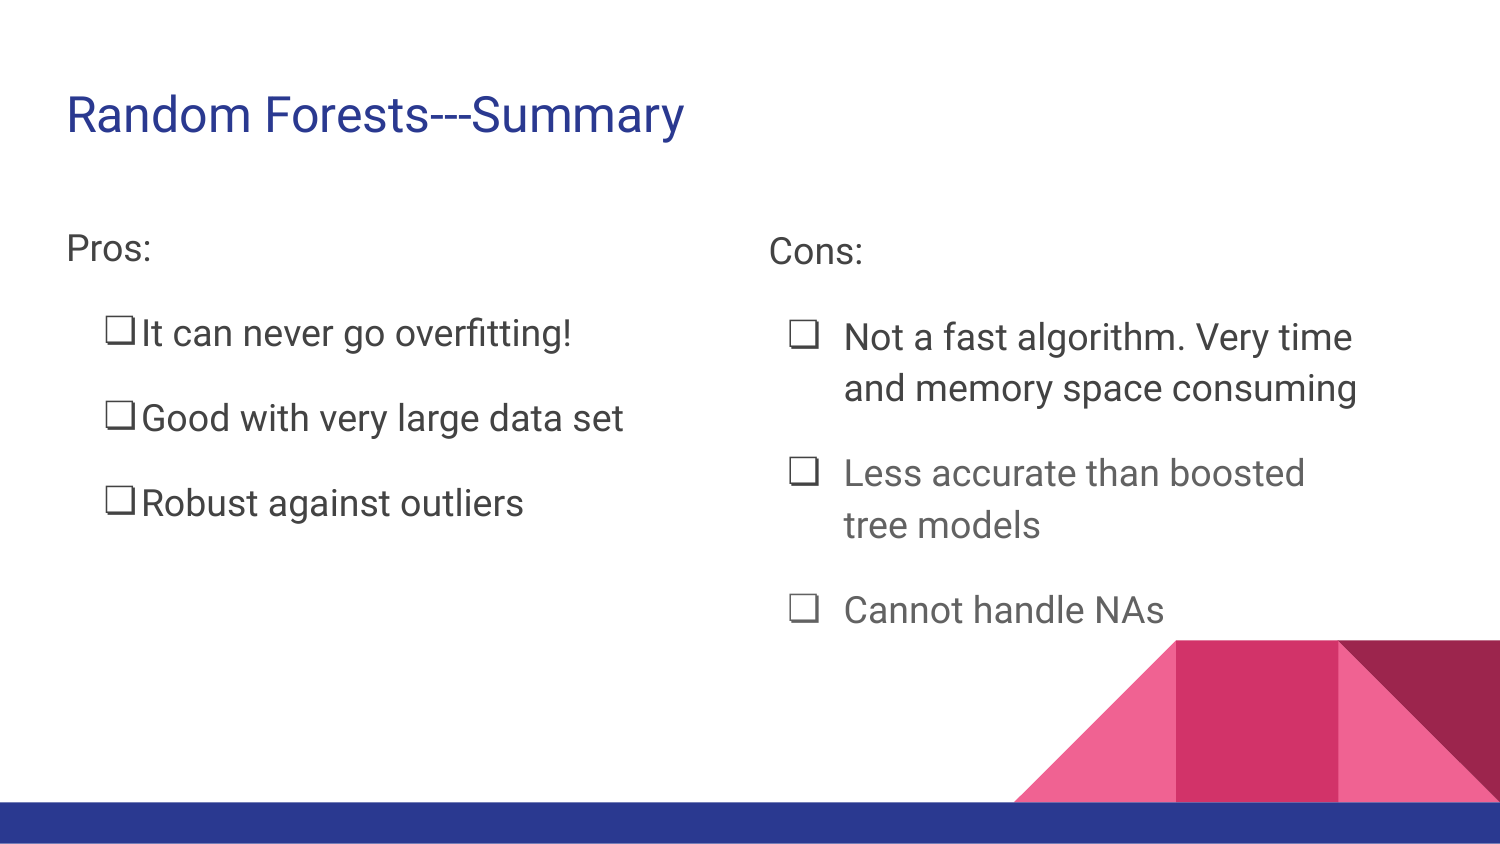

# Random Forests---Summary
Pros:
It can never go overfitting!
Good with very large data set
Robust against outliers
Cons:
Not a fast algorithm. Very time and memory space consuming
Less accurate than boosted tree models
Cannot handle NAs